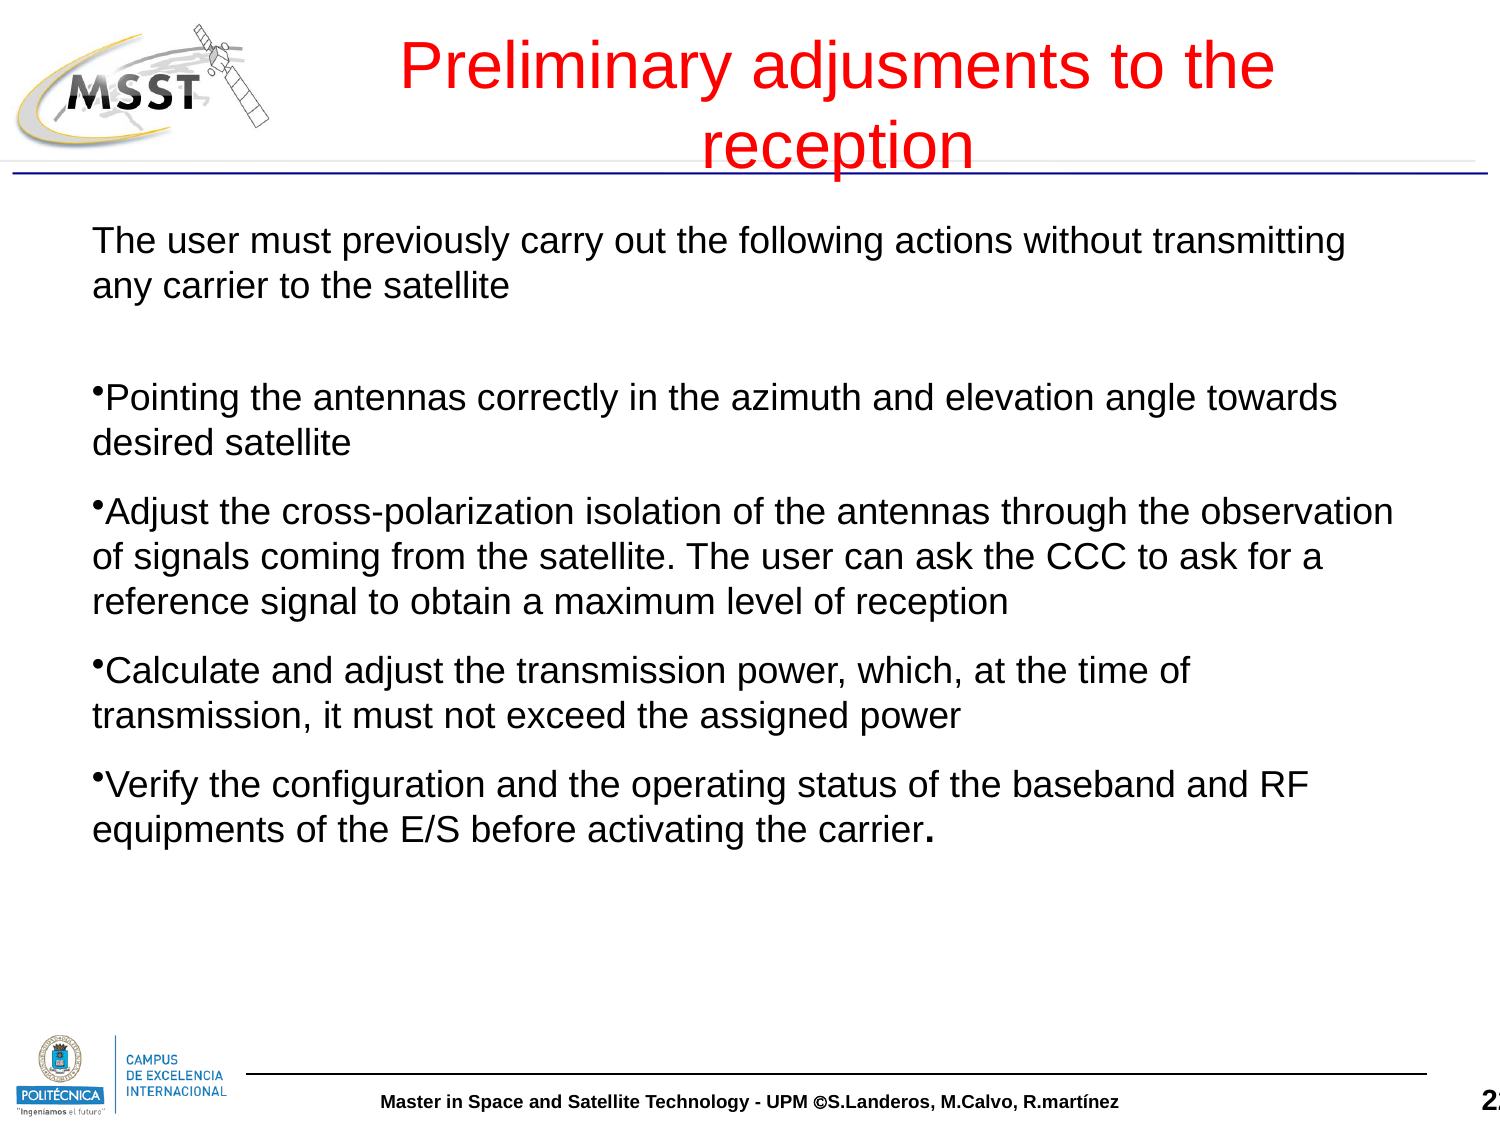

Preliminary adjusments to the reception
The user must previously carry out the following actions without transmitting any carrier to the satellite

Pointing the antennas correctly in the azimuth and elevation angle towards desired satellite
Adjust the cross-polarization isolation of the antennas through the observation of signals coming from the satellite. The user can ask the CCC to ask for a reference signal to obtain a maximum level of reception
Calculate and adjust the transmission power, which, at the time of transmission, it must not exceed the assigned power
Verify the configuration and the operating status of the baseband and RF equipments of the E/S before activating the carrier.